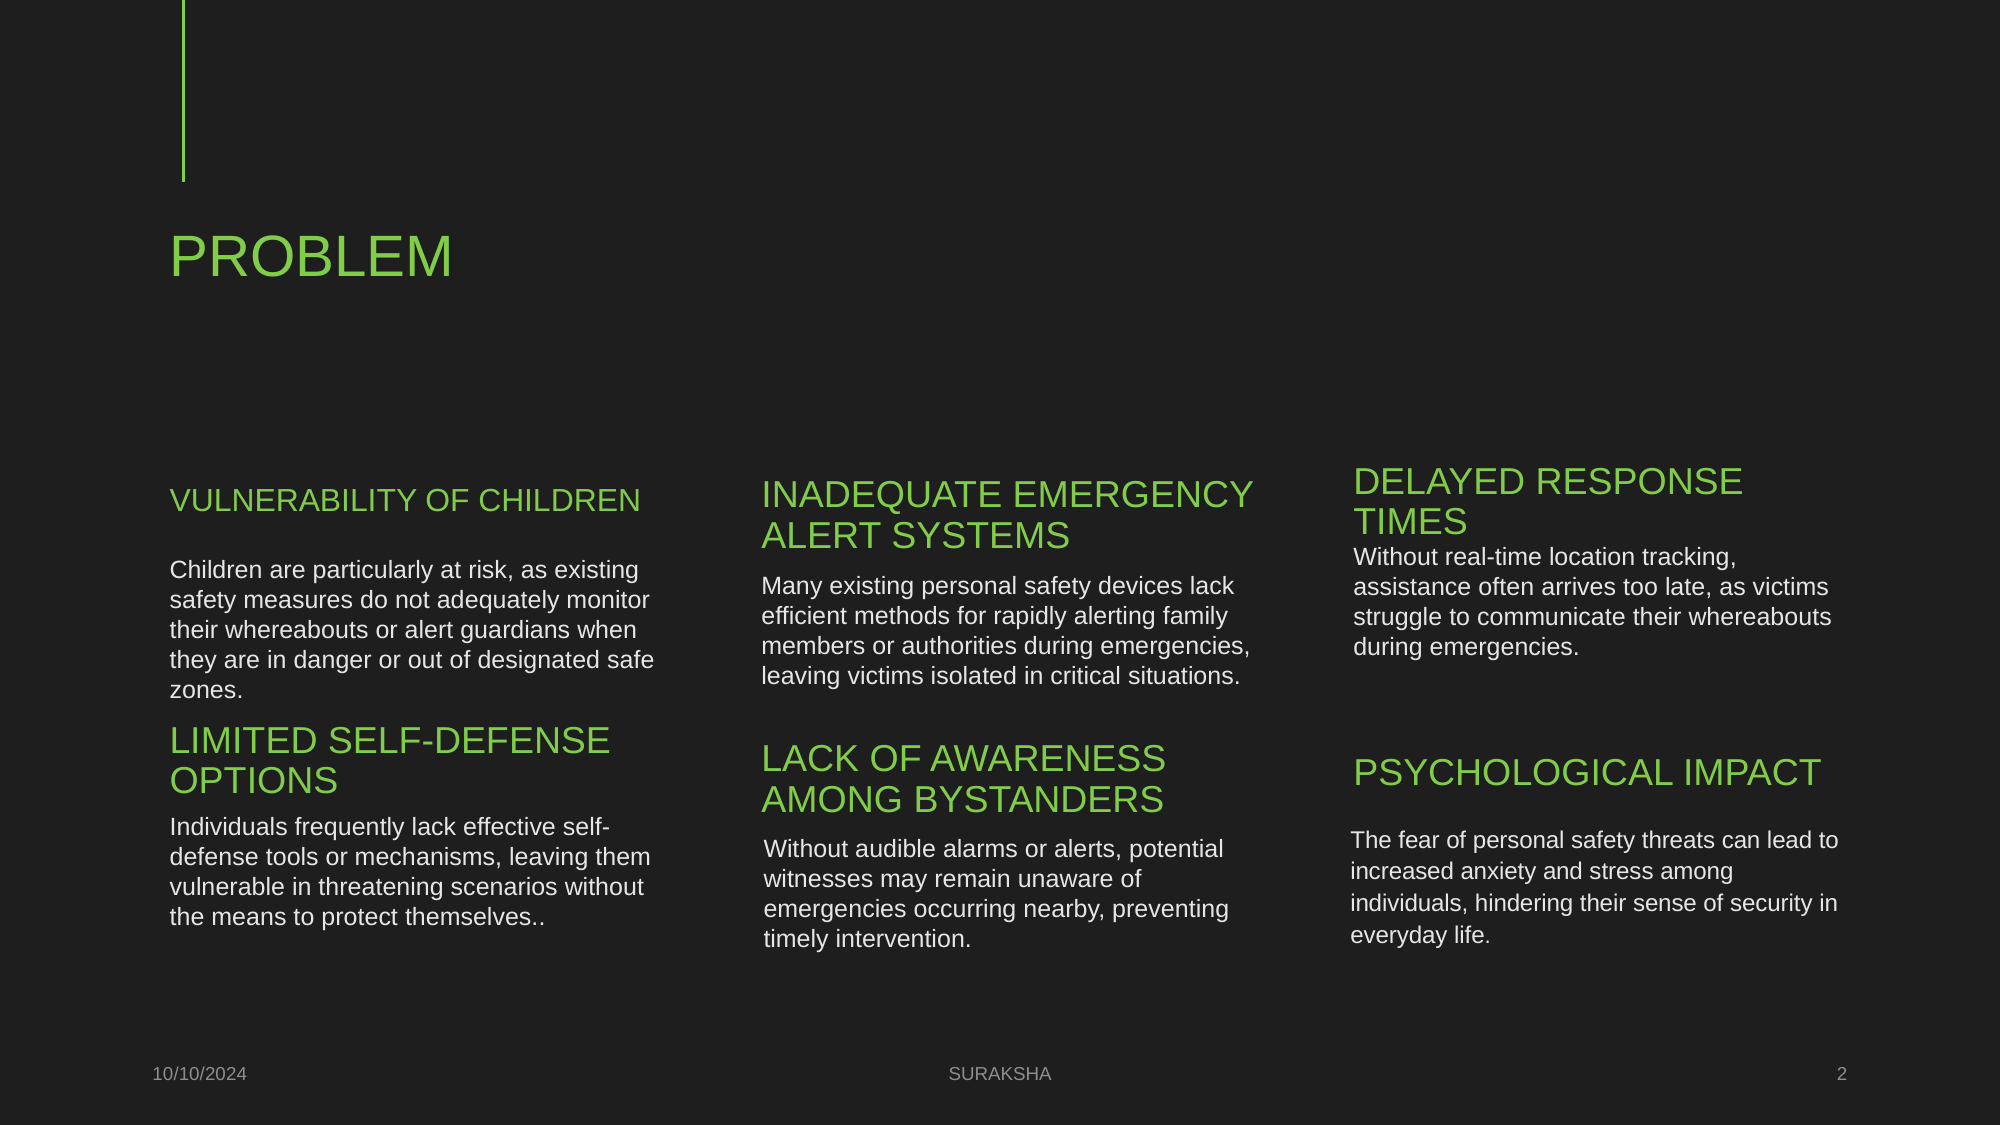

# Problem
Vulnerability of Children
Delayed Response Times
Inadequate Emergency Alert Systems
Without real-time location tracking, assistance often arrives too late, as victims struggle to communicate their whereabouts during emergencies.
Children are particularly at risk, as existing safety measures do not adequately monitor their whereabouts or alert guardians when they are in danger or out of designated safe zones.
Many existing personal safety devices lack efficient methods for rapidly alerting family members or authorities during emergencies, leaving victims isolated in critical situations.
Limited Self-Defense Options
Psychological Impact
Lack of Awareness Among Bystanders
Individuals frequently lack effective self-defense tools or mechanisms, leaving them vulnerable in threatening scenarios without the means to protect themselves..
The fear of personal safety threats can lead to increased anxiety and stress among individuals, hindering their sense of security in everyday life.
Without audible alarms or alerts, potential witnesses may remain unaware of emergencies occurring nearby, preventing timely intervention.
10/10/2024
SURAKSHA
2